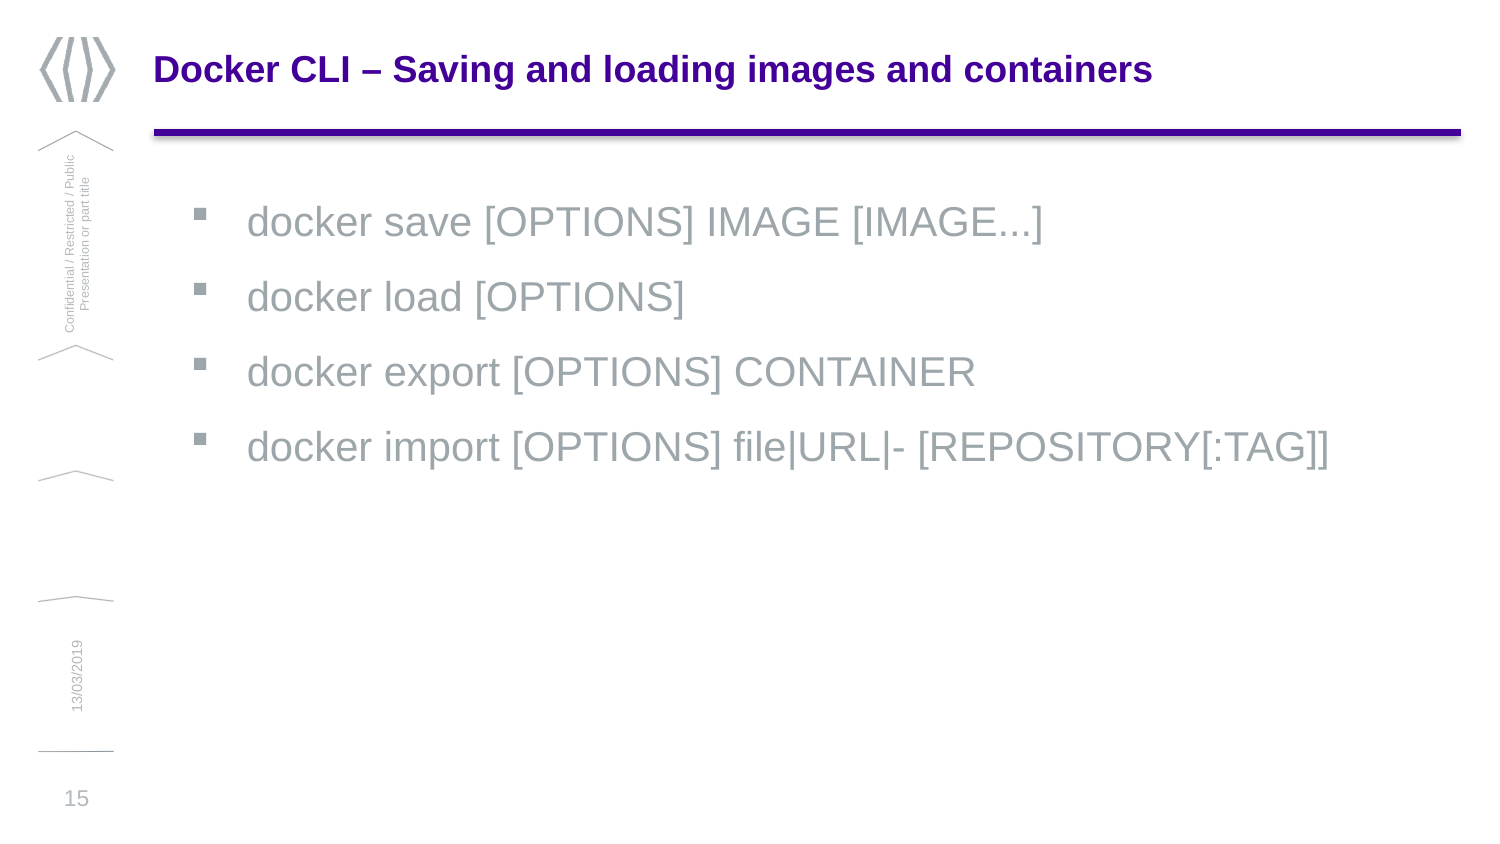

# Docker CLI – Saving and loading images and containers
docker save [OPTIONS] IMAGE [IMAGE...]
docker load [OPTIONS]
docker export [OPTIONS] CONTAINER
docker import [OPTIONS] file|URL|- [REPOSITORY[:TAG]]
Confidential / Restricted / Public
Presentation or part title
13/03/2019
15